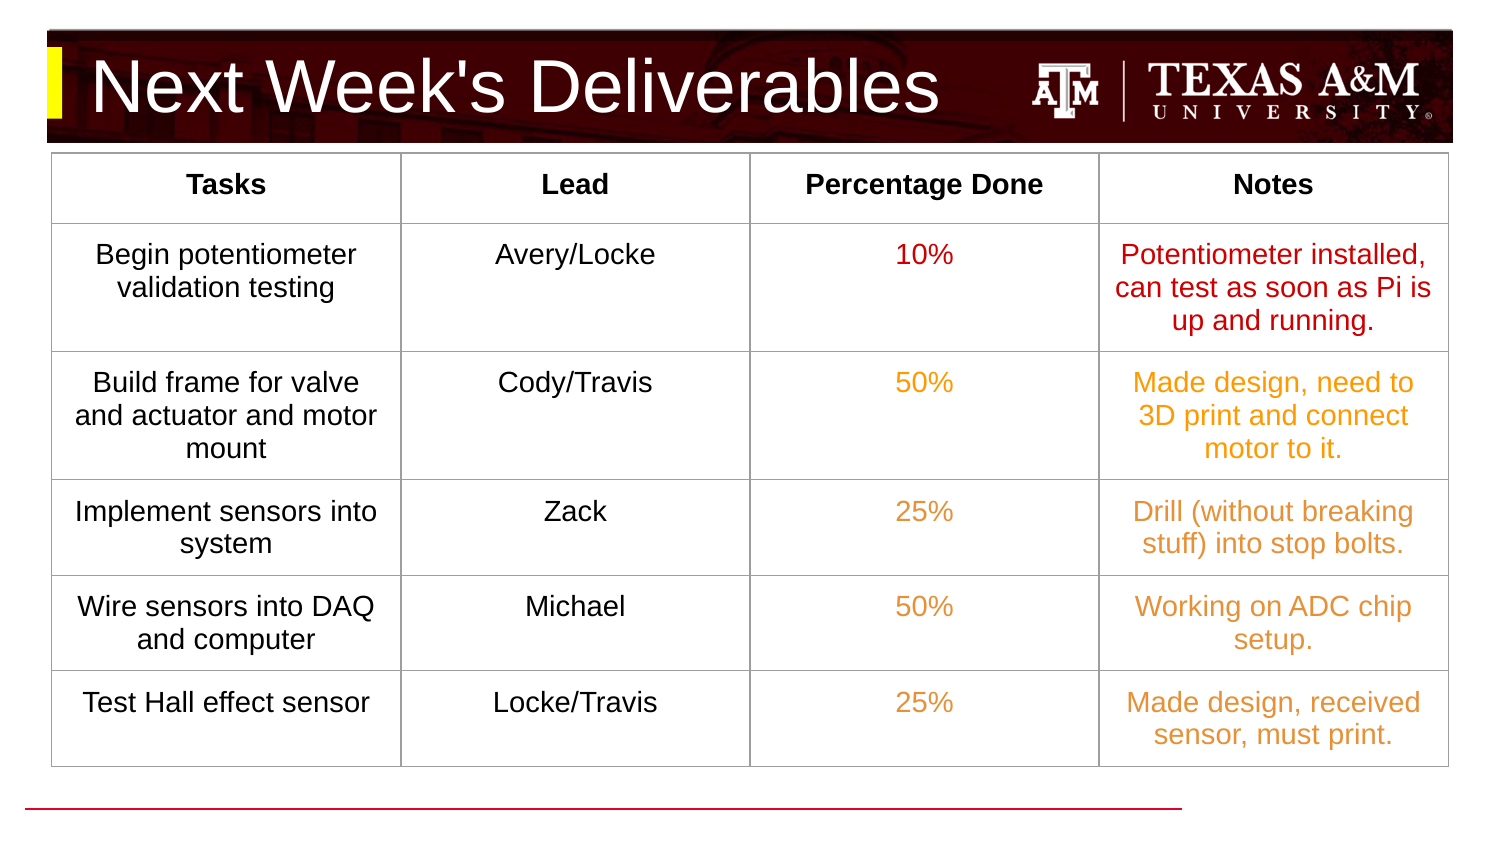

# Next Week's Deliverables
| Tasks | Lead | Percentage Done | Notes |
| --- | --- | --- | --- |
| Begin potentiometer validation testing | Avery/Locke | 10% | Potentiometer installed, can test as soon as Pi is up and running. |
| Build frame for valve and actuator and motor mount | Cody/Travis | 50% | Made design, need to 3D print and connect motor to it. |
| Implement sensors into system | Zack | 25% | Drill (without breaking stuff) into stop bolts. |
| Wire sensors into DAQ and computer | Michael | 50% | Working on ADC chip setup. |
| Test Hall effect sensor | Locke/Travis | 25% | Made design, received sensor, must print. |